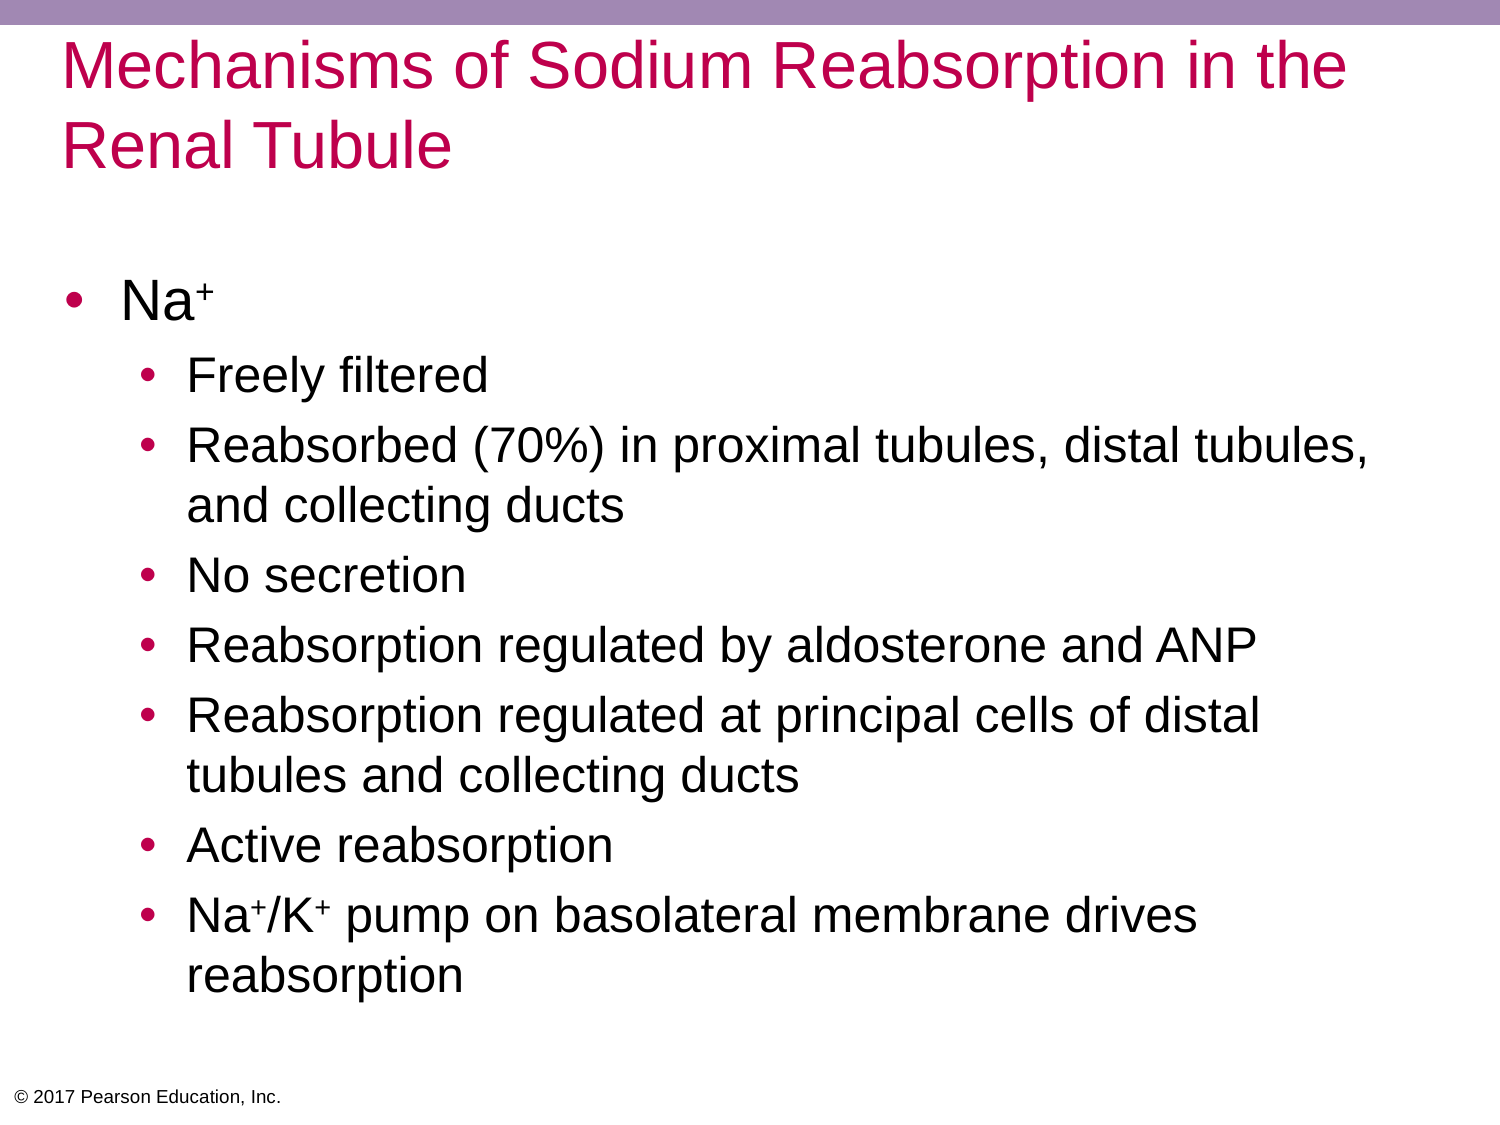

# Mechanisms of Sodium Reabsorption in the Renal Tubule
Na+
Freely filtered
Reabsorbed (70%) in proximal tubules, distal tubules, and collecting ducts
No secretion
Reabsorption regulated by aldosterone and ANP
Reabsorption regulated at principal cells of distal tubules and collecting ducts
Active reabsorption
Na+/K+ pump on basolateral membrane drives reabsorption